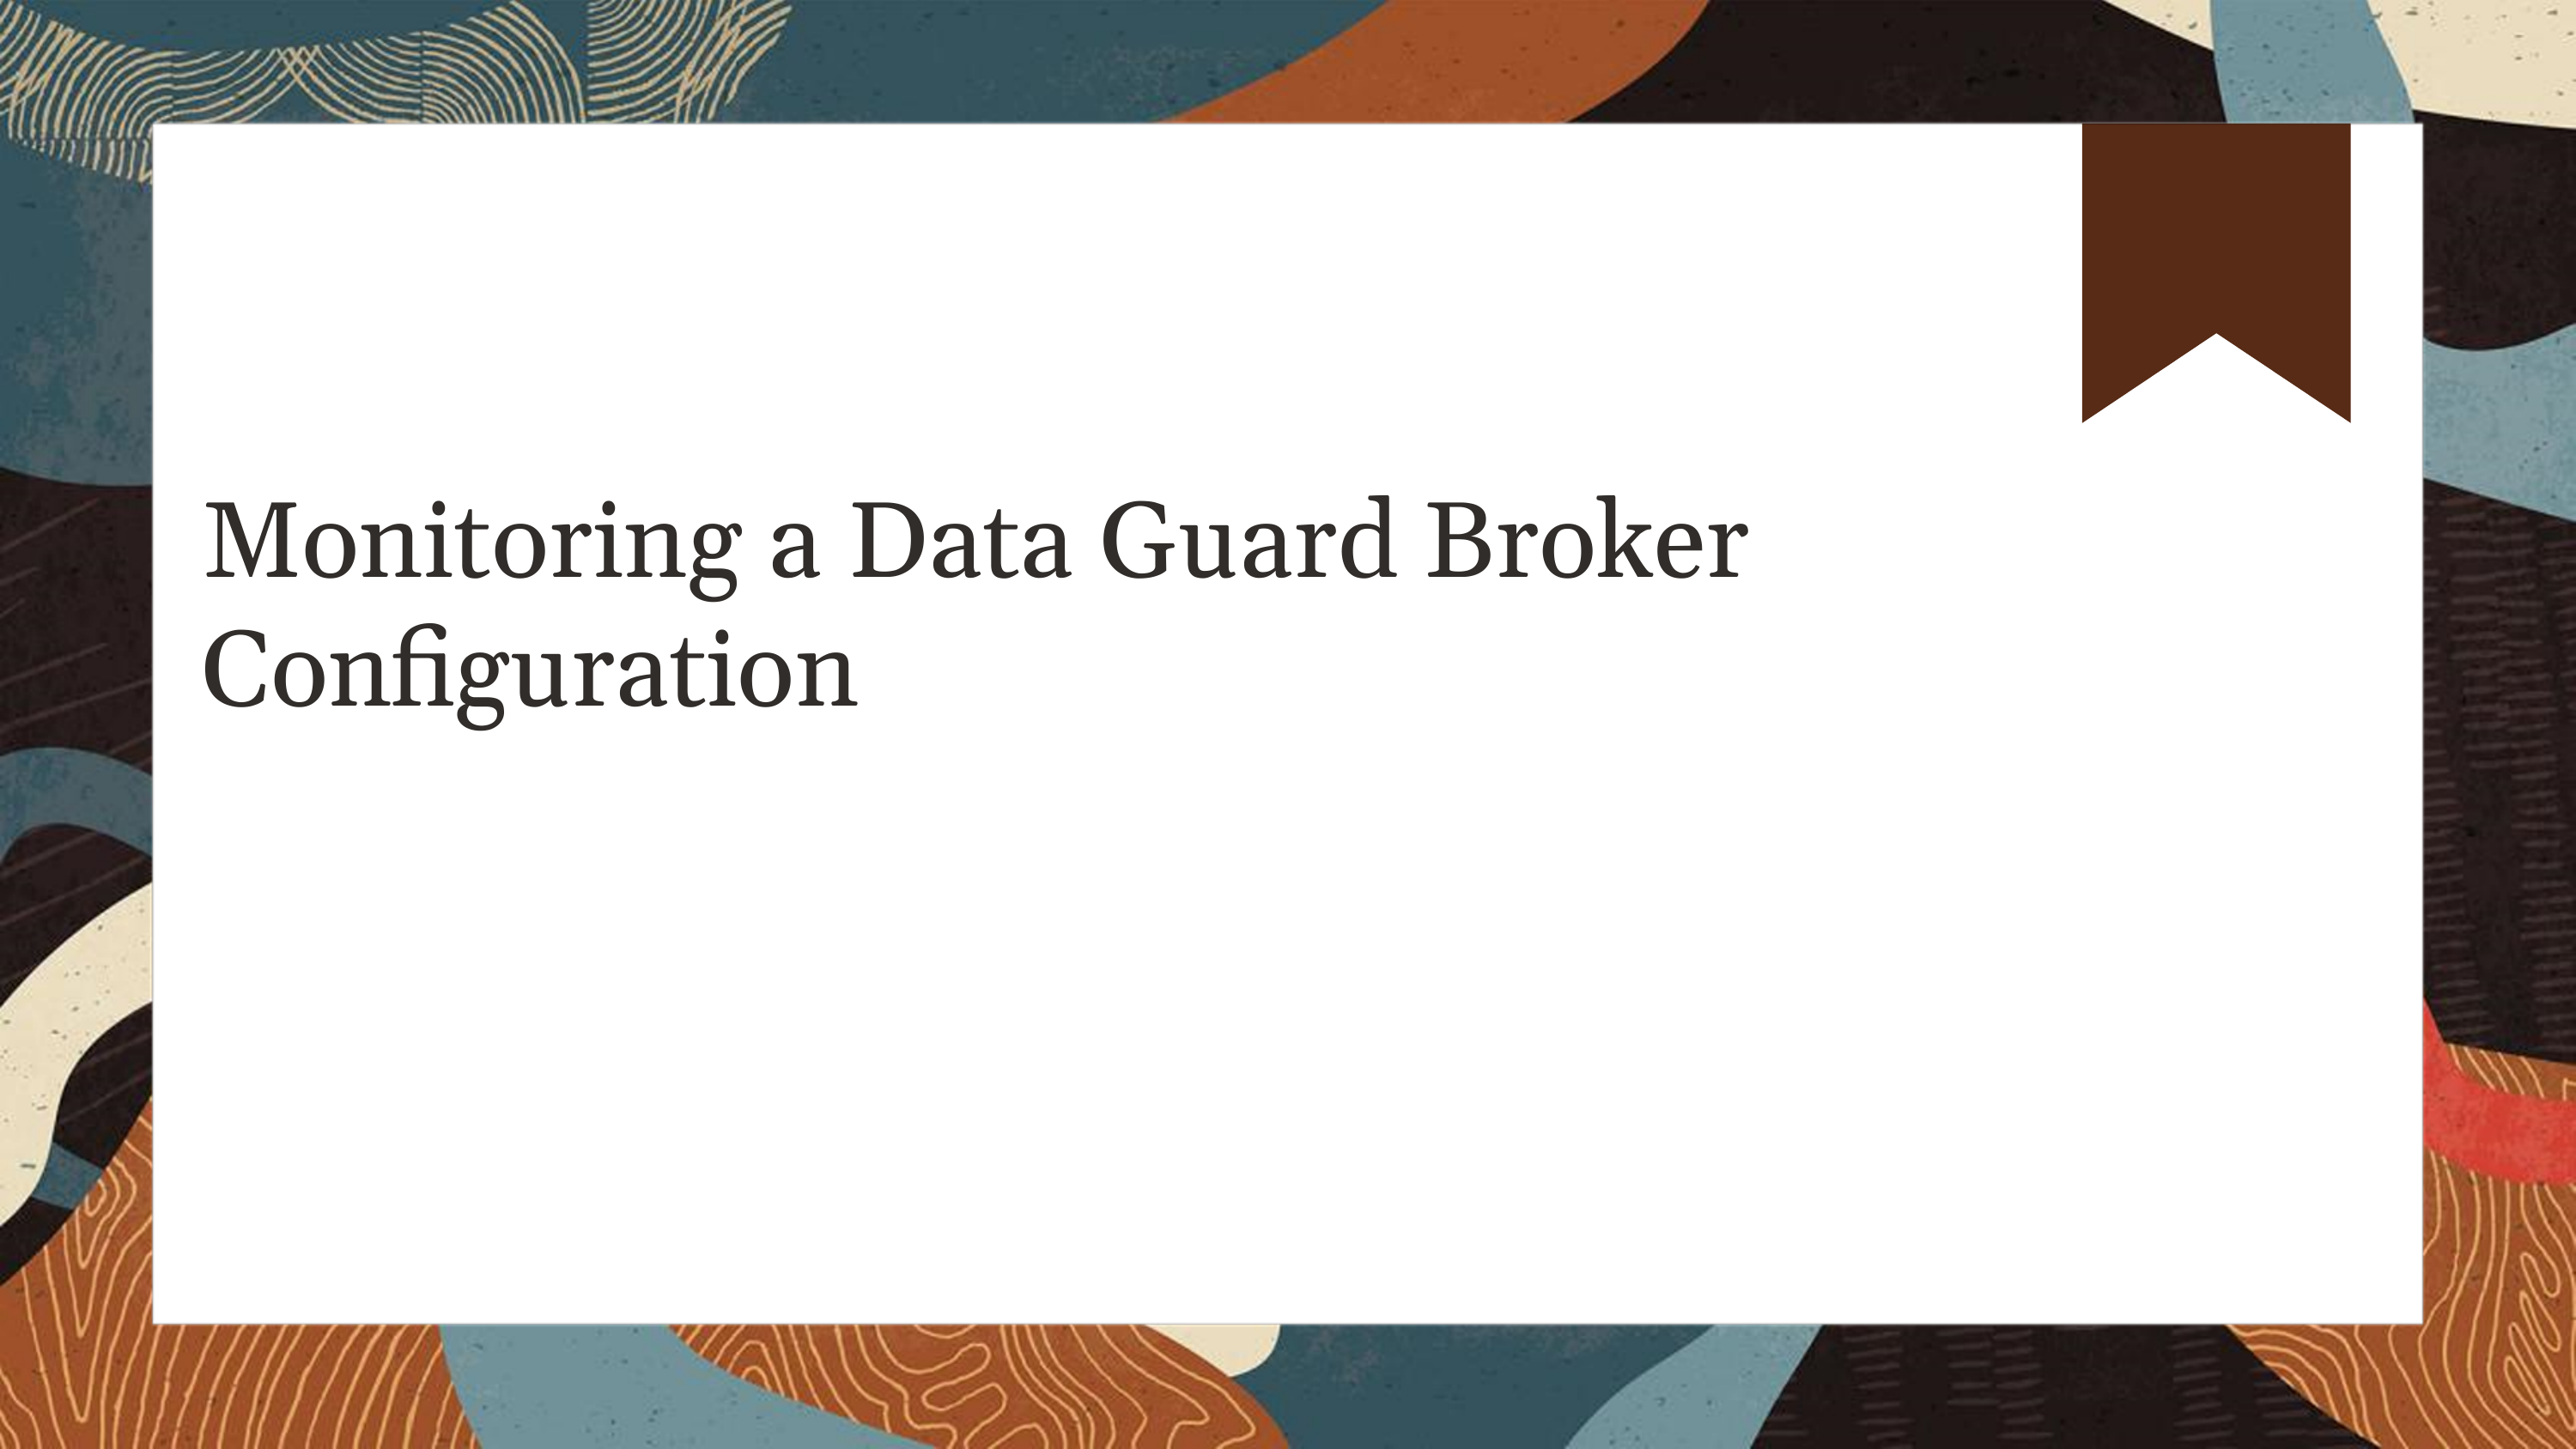

# Monitoring a Data Guard Broker Configuration